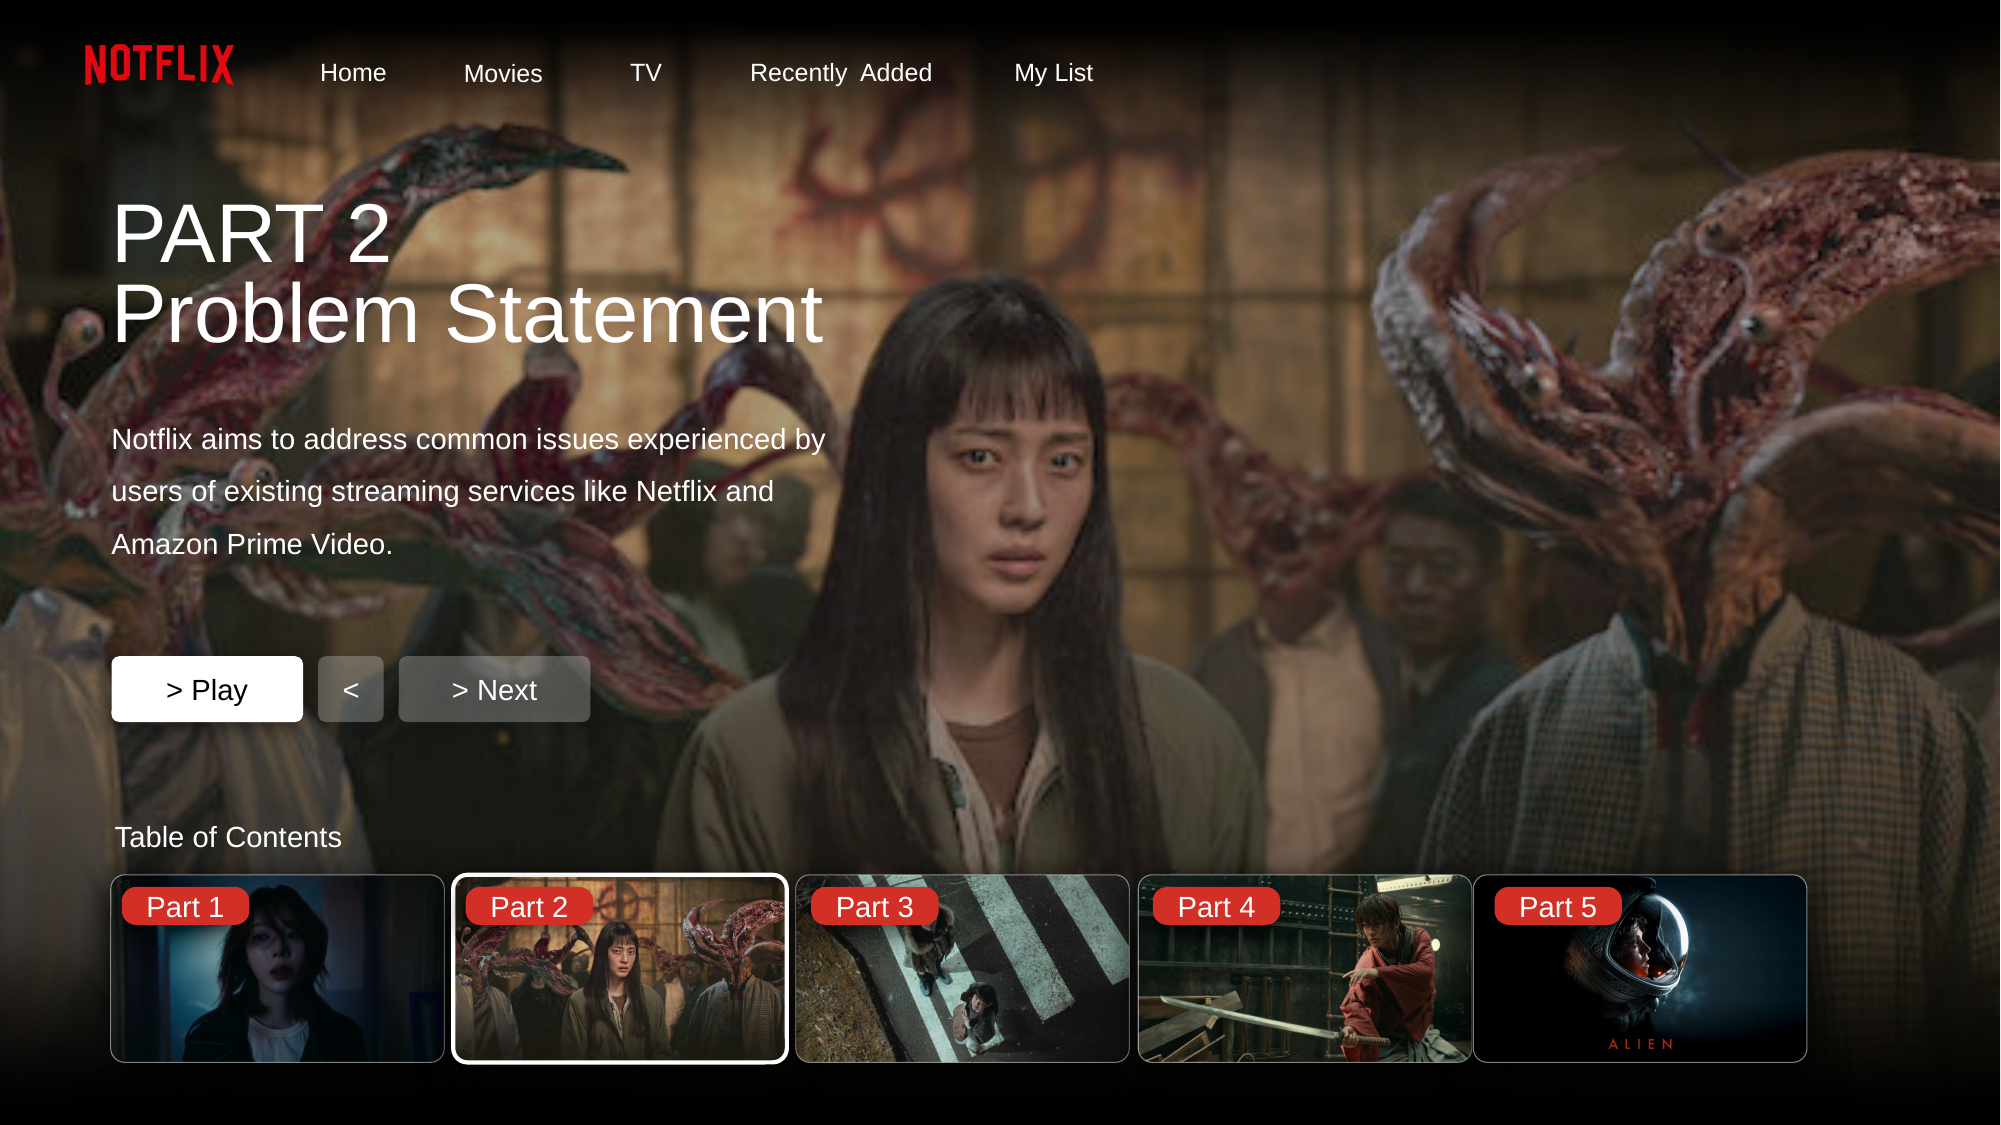

PART 2
Problem Statement
Notflix aims to address common issues experienced by users of existing streaming services like Netflix and Amazon Prime Video.
> Play
<
> Next